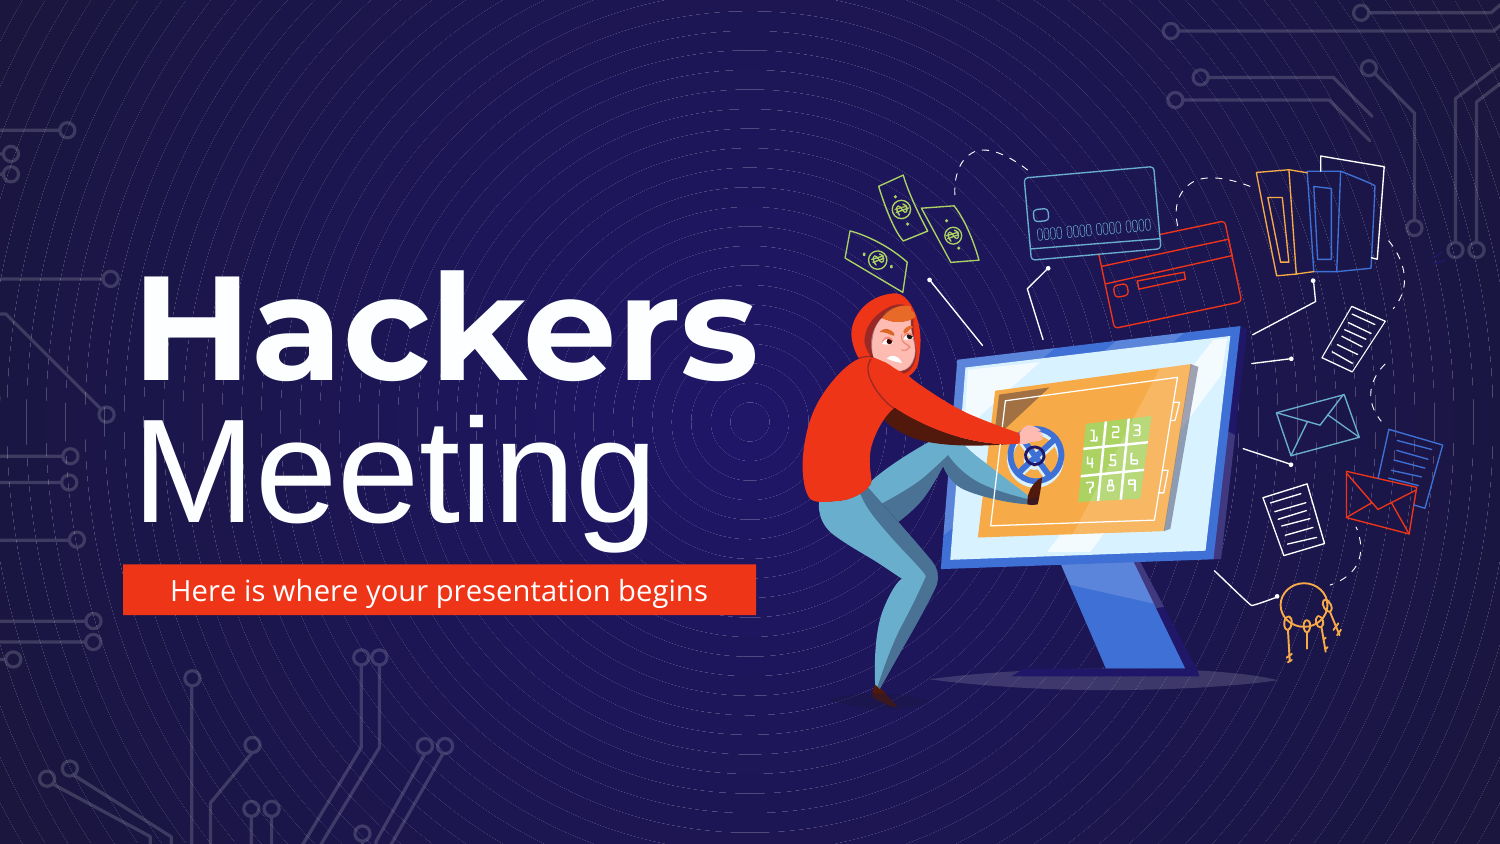

# Hackers Meeting
Here is where your presentation begins